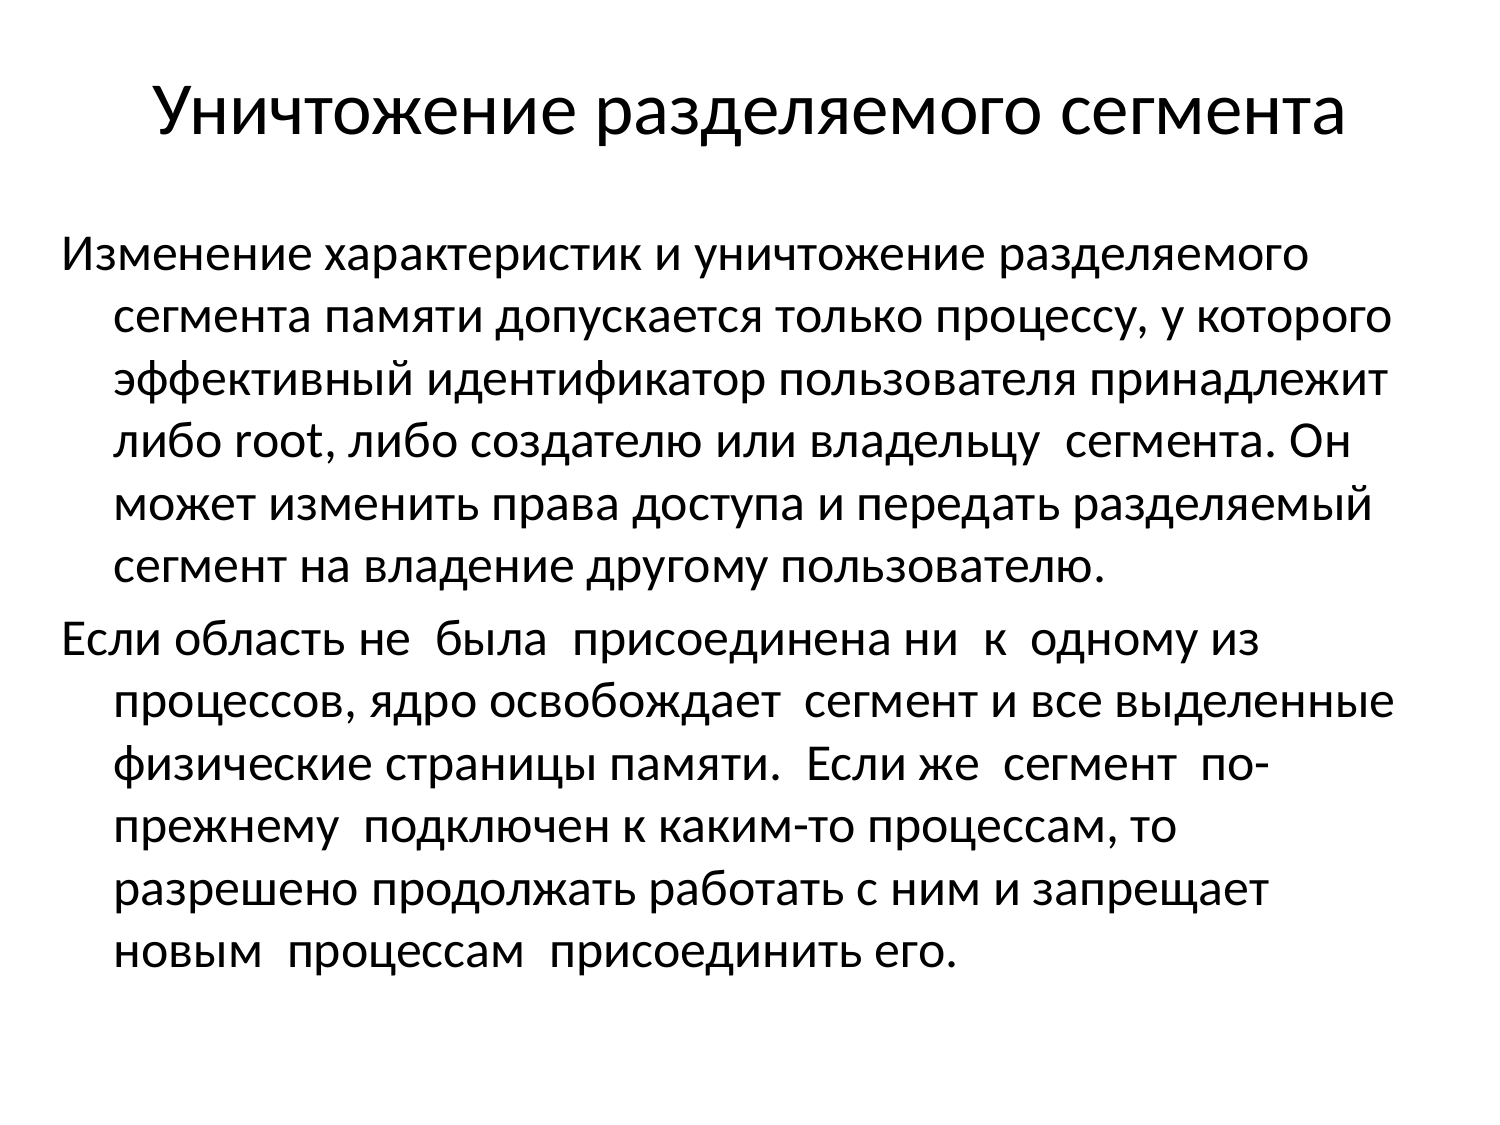

# Уничтожение разделяемого сегмента
Изменение характеристик и уничтожение разделяемого сегмента памяти допускается только процессу, у которого эффективный идентификатор пользователя принадлежит либо root, либо создателю или владельцу  сегмента. Он может изменить права доступа и передать разделяемый сегмент на владение другому пользователю.
Если область не  была  присоединена ни  к  одному из процессов, ядро освобождает  сегмент и все выделенные физические страницы памяти.  Если же  сегмент  по-прежнему  подключен к каким-то процессам, то разрешено продолжать работать с ним и запрещает новым  процессам  присоединить его.